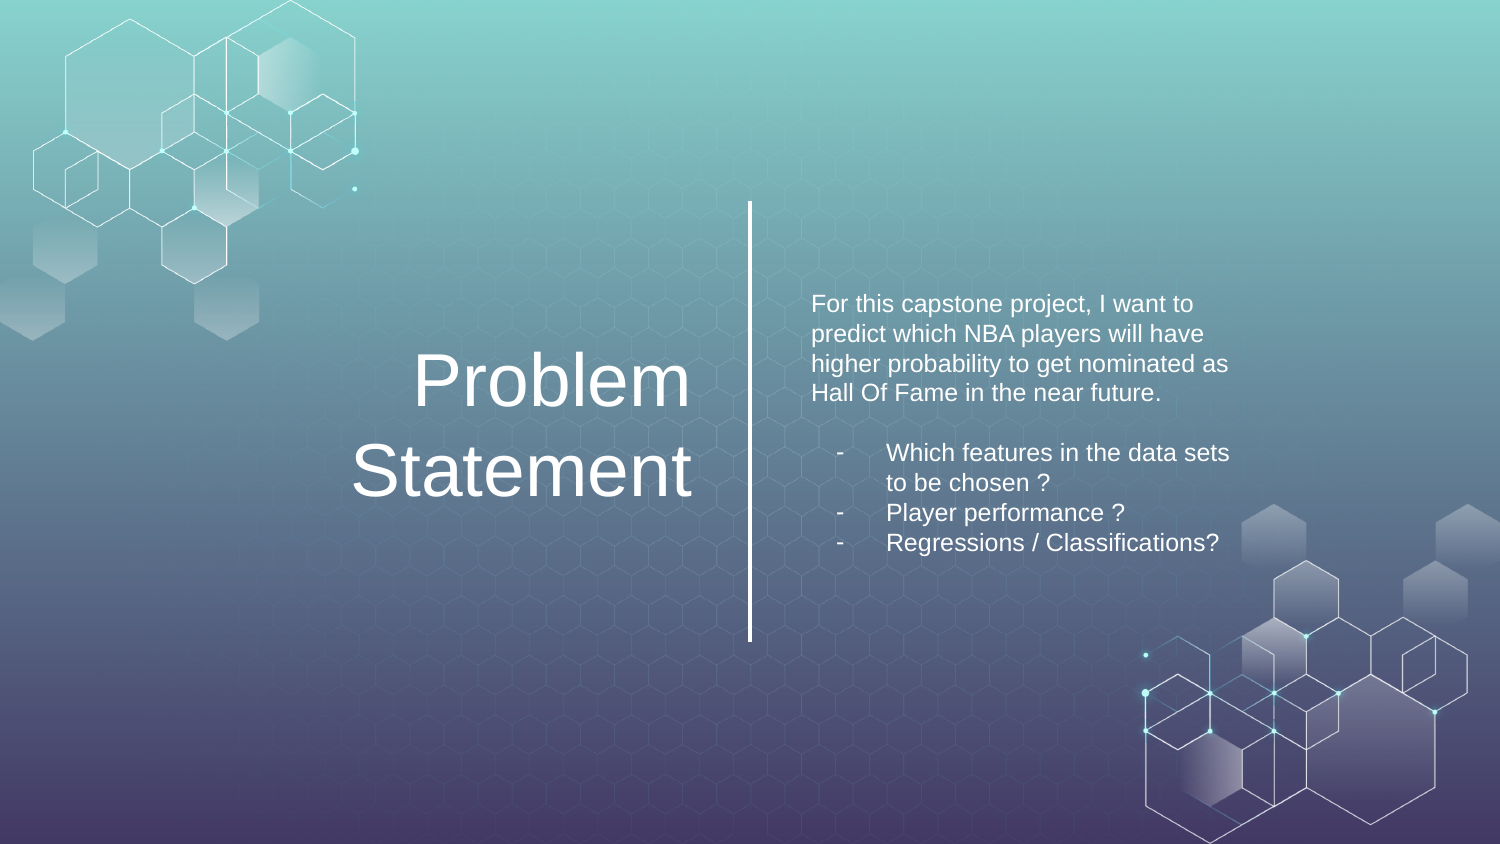

For this capstone project, I want to predict which NBA players will have higher probability to get nominated as Hall Of Fame in the near future.

Which features in the data sets to be chosen ?
Player performance ?
Regressions / Classifications?
# Problem Statement